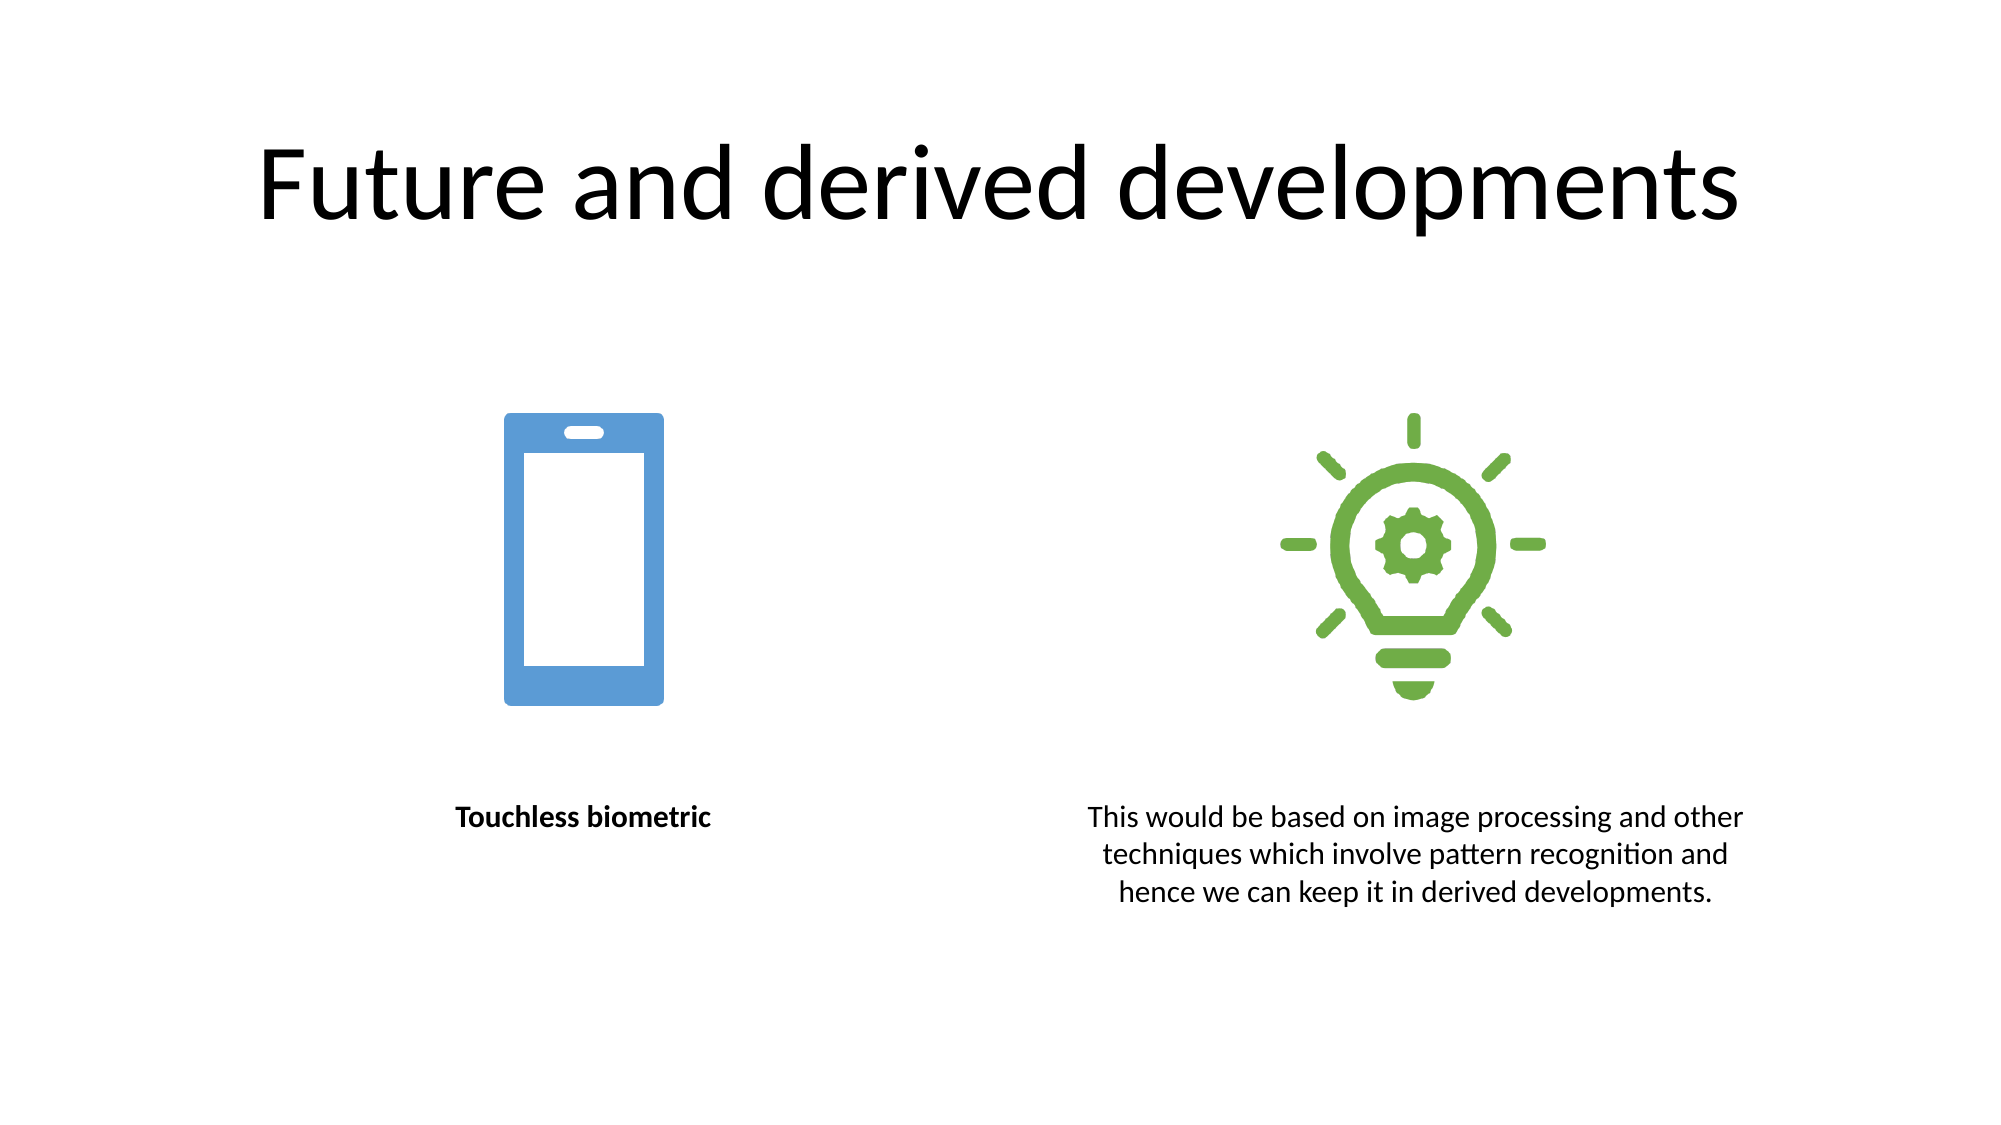

Future and derived developments
Touchless biometric
This would be based on image processing and other techniques which involve pattern recognition and hence we can keep it in derived developments.